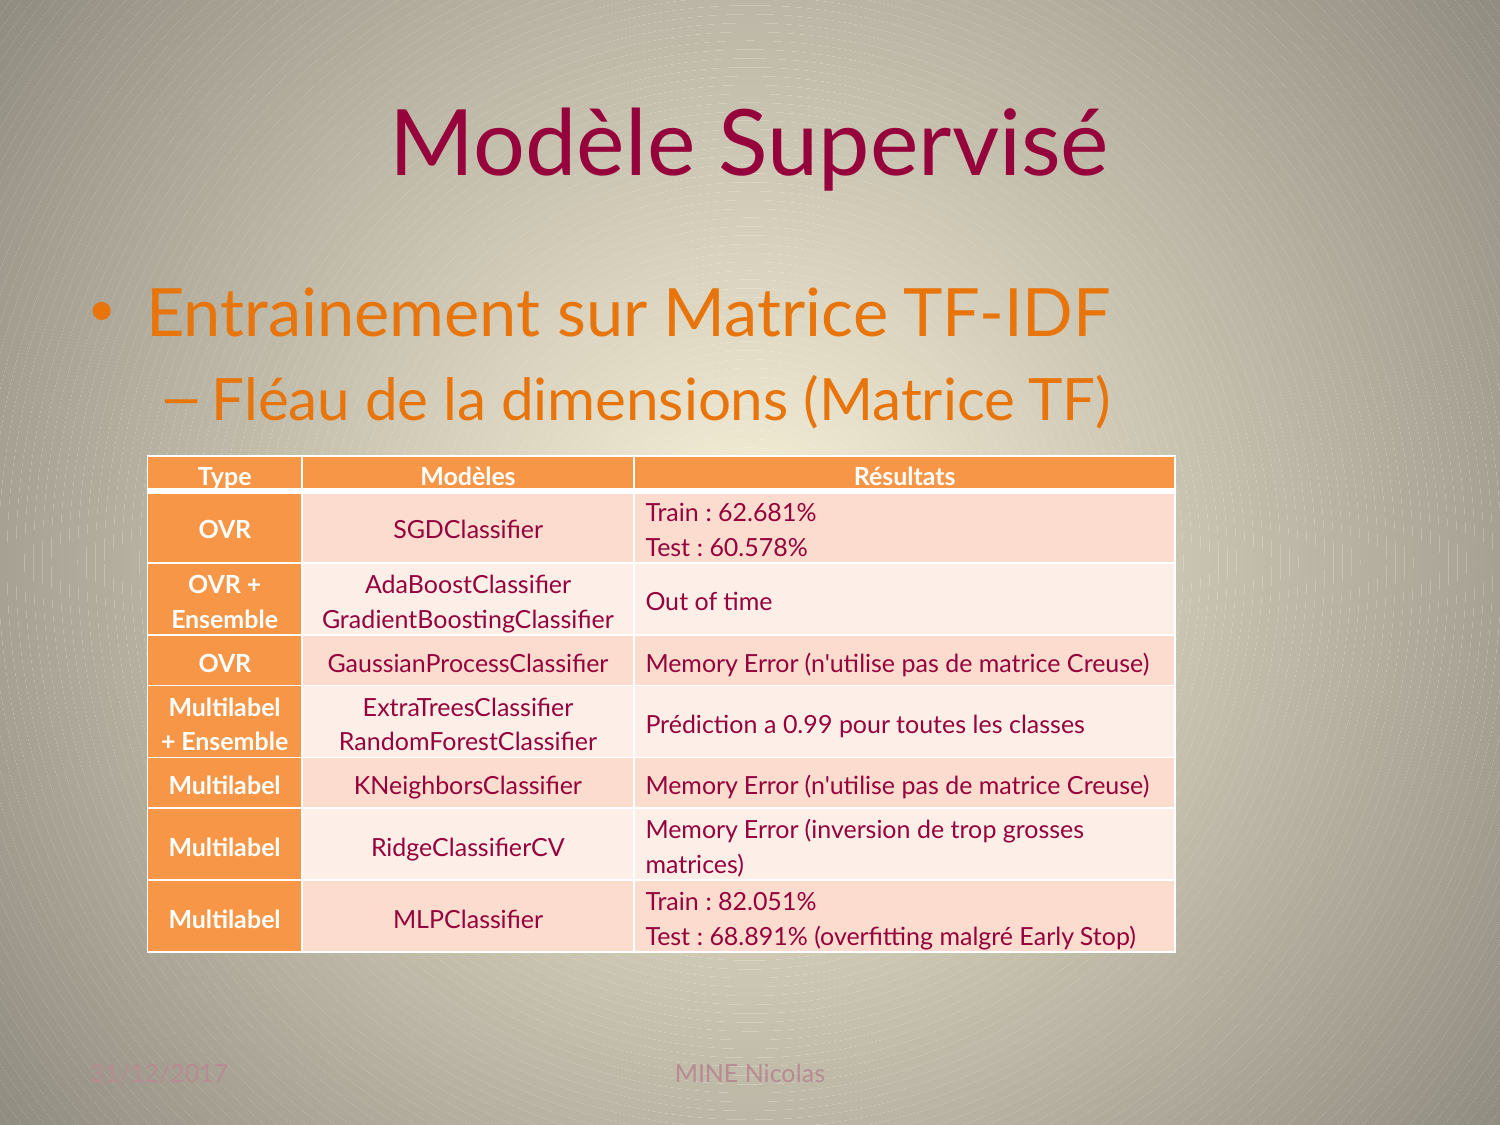

# Modèle Supervisé
Entrainement sur Matrice TF-IDF
Fléau de la dimensions (Matrice TF)

| Type | Modèles | Résultats |
| --- | --- | --- |
| OVR | SGDClassifier | Train : 62.681% Test : 60.578% |
| OVR + Ensemble | AdaBoostClassifier GradientBoostingClassifier | Out of time |
| OVR | GaussianProcessClassifier | Memory Error (n'utilise pas de matrice Creuse) |
| Multilabel + Ensemble | ExtraTreesClassifier RandomForestClassifier | Prédiction a 0.99 pour toutes les classes |
| Multilabel | KNeighborsClassifier | Memory Error (n'utilise pas de matrice Creuse) |
| Multilabel | RidgeClassifierCV | Memory Error (inversion de trop grosses matrices) |
| Multilabel | MLPClassifier | Train : 82.051% Test : 68.891% (overfitting malgré Early Stop) |
31/12/2017
MINE Nicolas